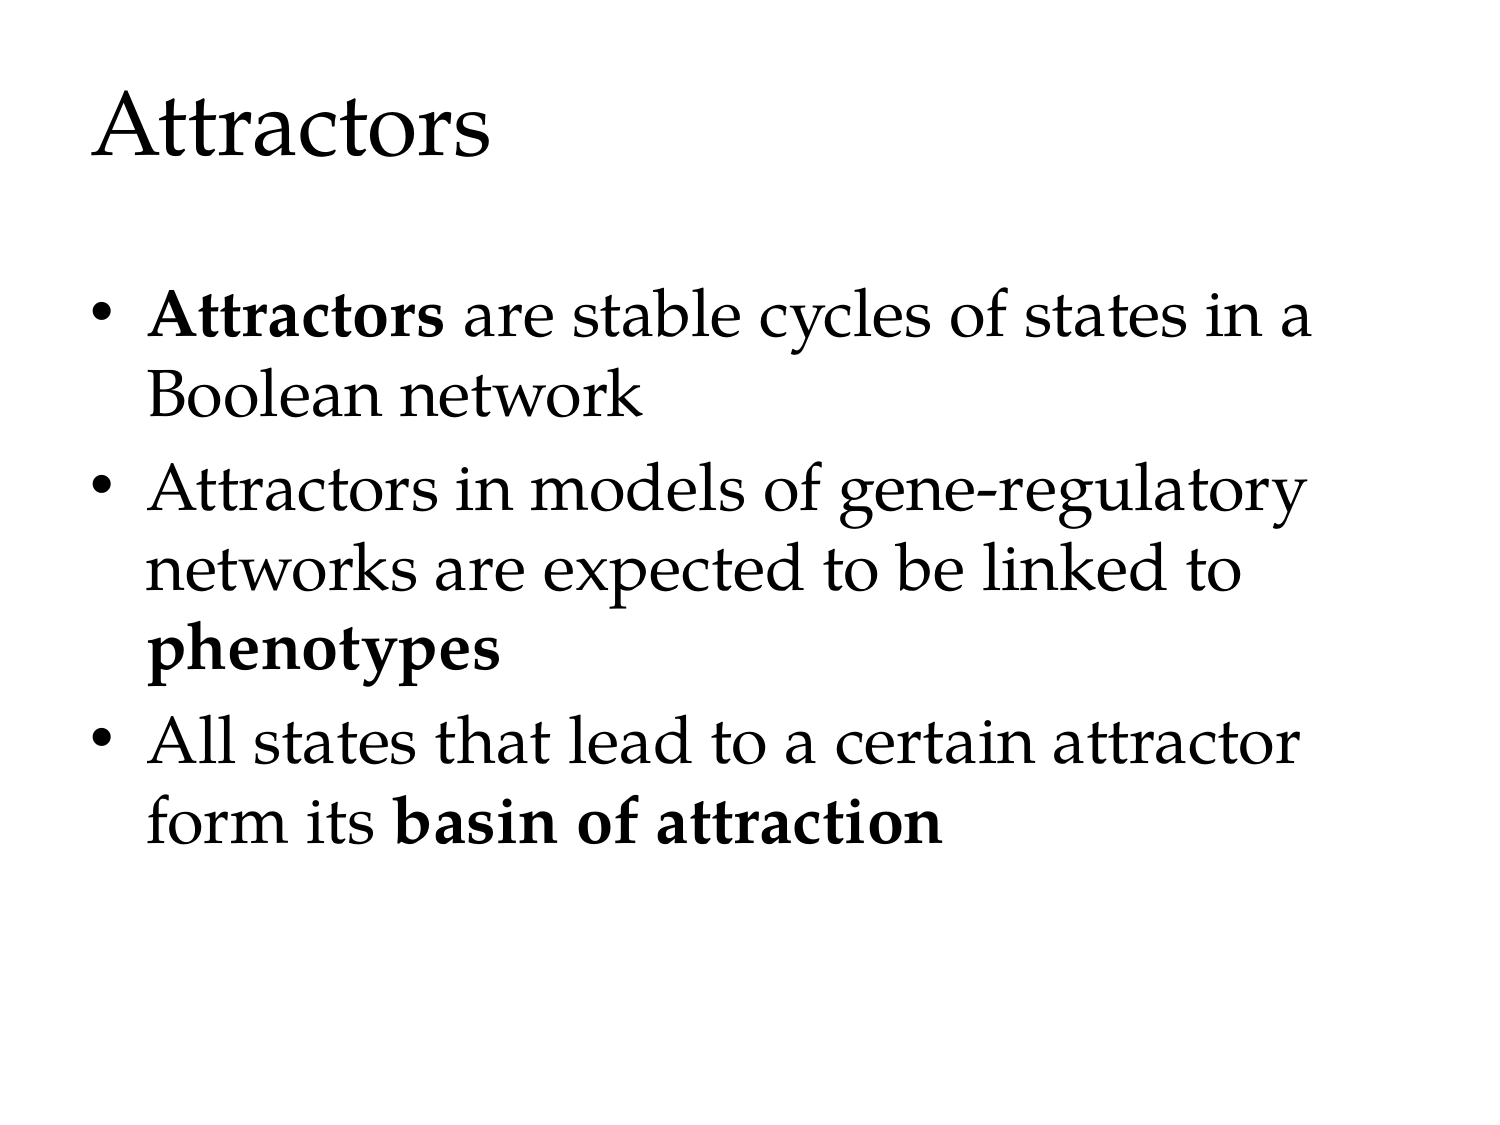

# Attractors
Attractors are stable cycles of states in a Boolean network
Attractors in models of gene-regulatory networks are expected to be linked to phenotypes
All states that lead to a certain attractor form its basin of attraction